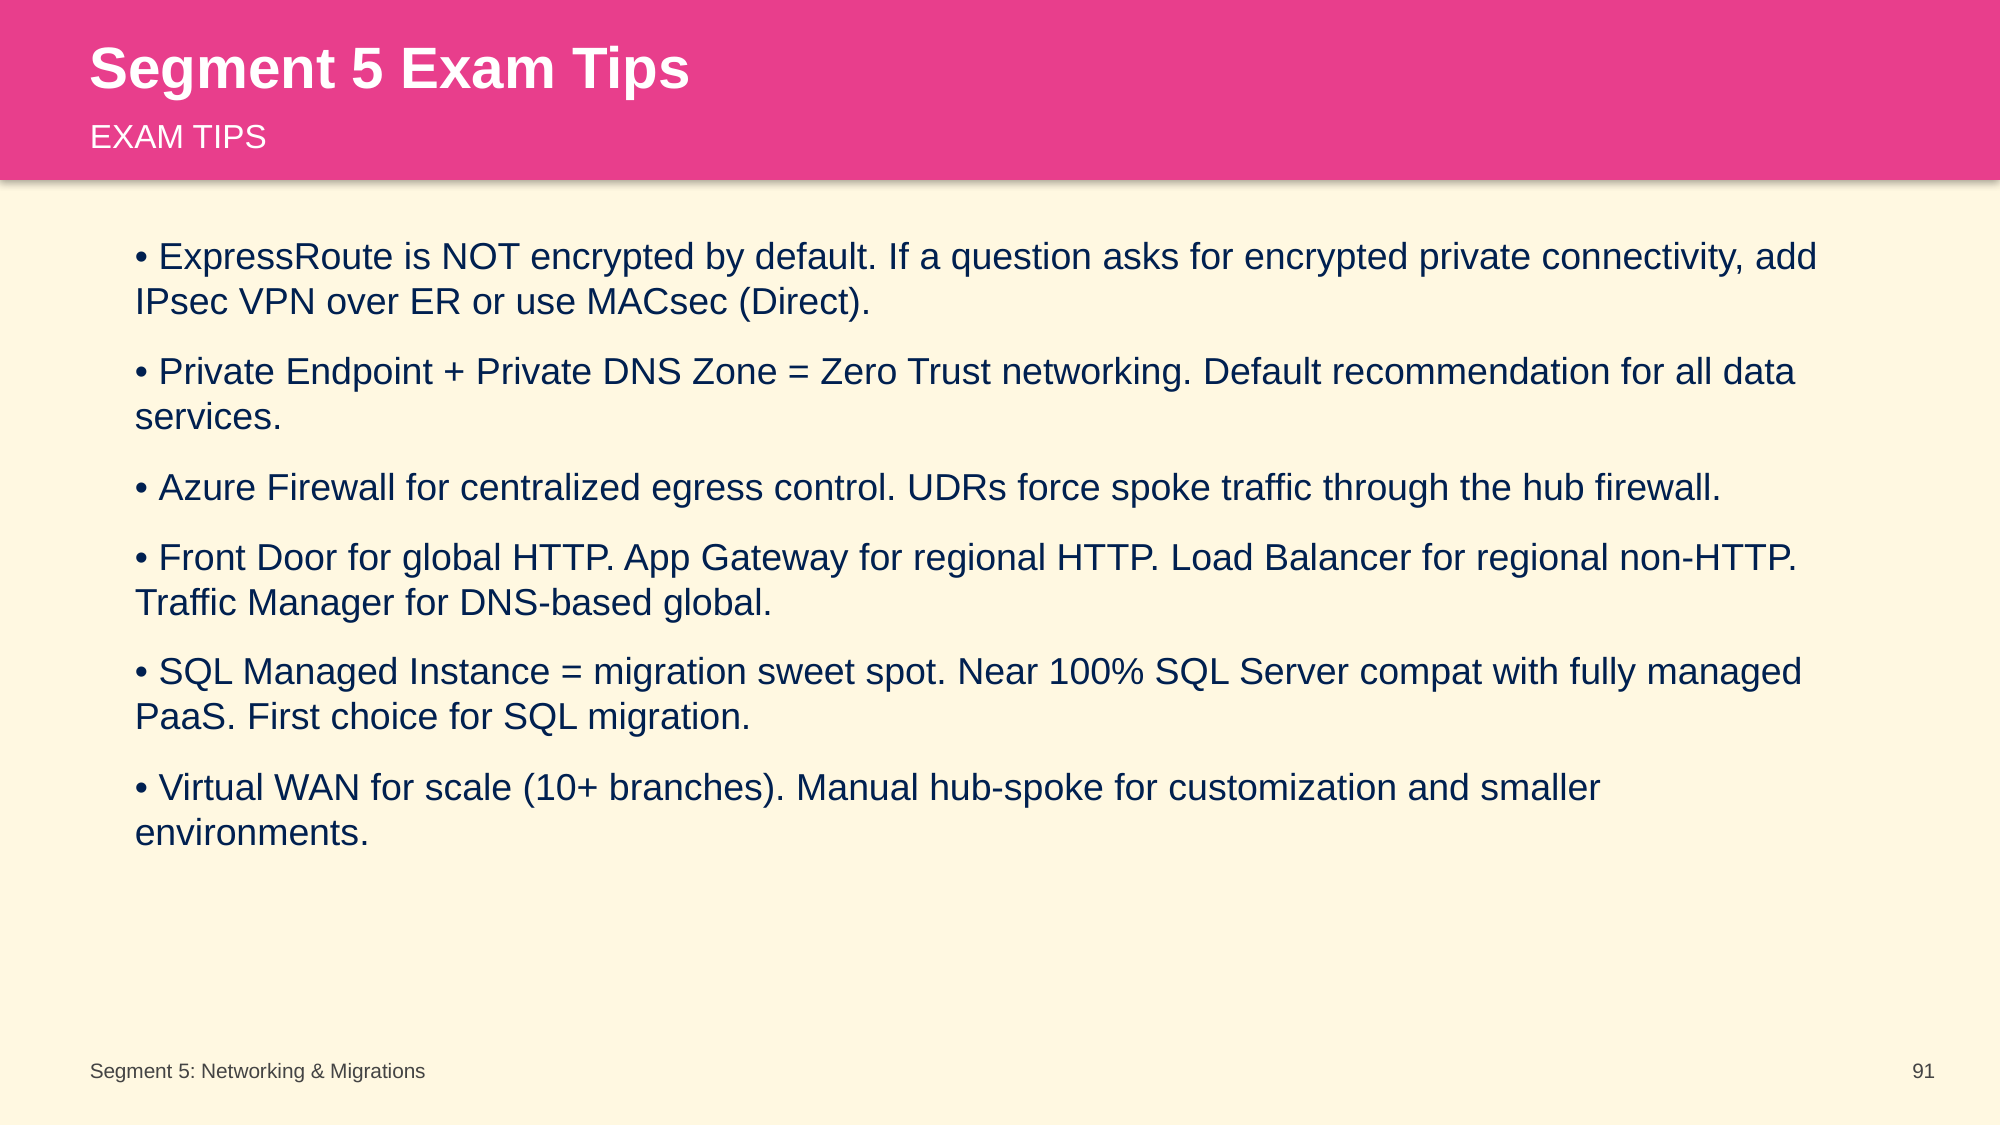

Segment 5 Exam Tips
EXAM TIPS
• ExpressRoute is NOT encrypted by default. If a question asks for encrypted private connectivity, add IPsec VPN over ER or use MACsec (Direct).
• Private Endpoint + Private DNS Zone = Zero Trust networking. Default recommendation for all data services.
• Azure Firewall for centralized egress control. UDRs force spoke traffic through the hub firewall.
• Front Door for global HTTP. App Gateway for regional HTTP. Load Balancer for regional non-HTTP. Traffic Manager for DNS-based global.
• SQL Managed Instance = migration sweet spot. Near 100% SQL Server compat with fully managed PaaS. First choice for SQL migration.
• Virtual WAN for scale (10+ branches). Manual hub-spoke for customization and smaller environments.
Segment 5: Networking & Migrations
91